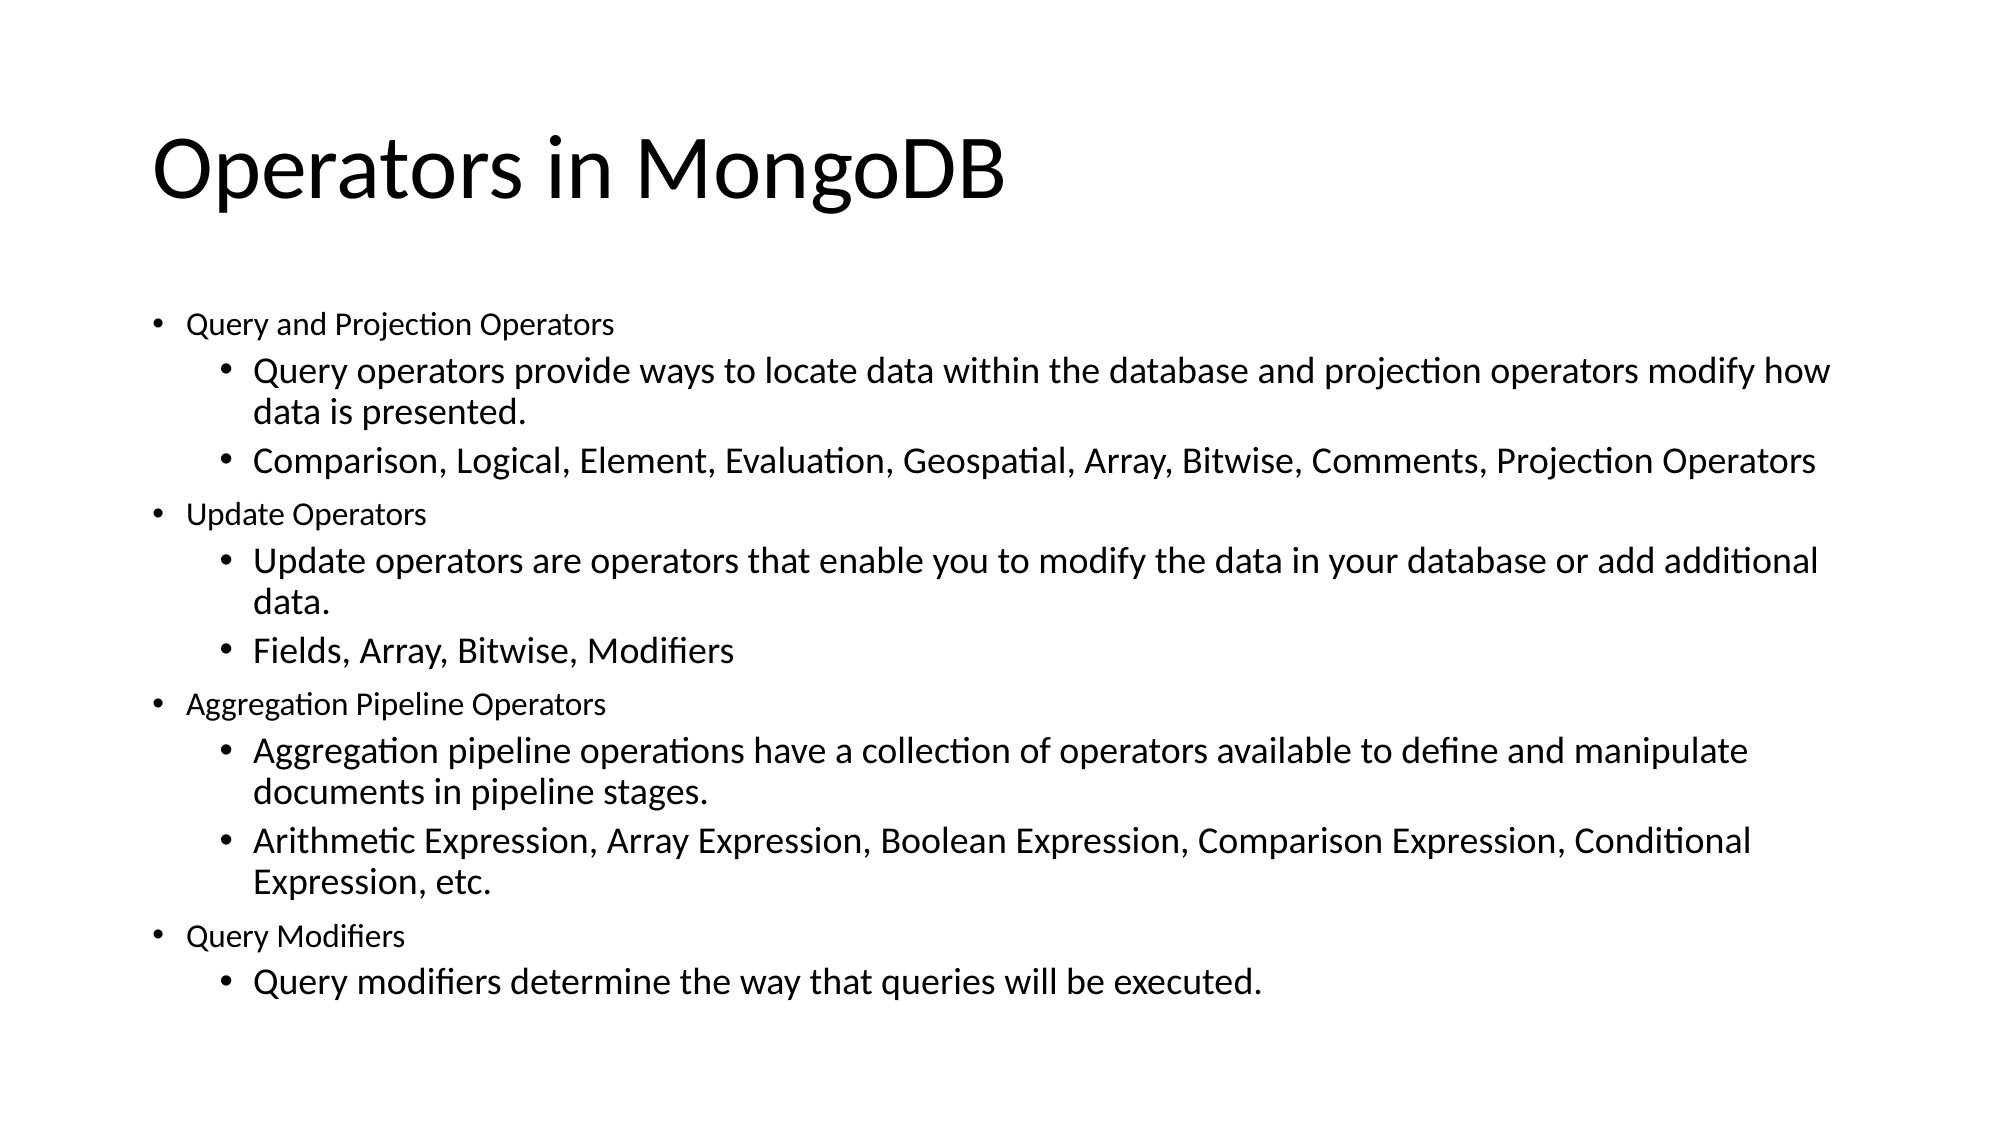

# Operators in MongoDB
Query and Projection Operators
Query operators provide ways to locate data within the database and projection operators modify how data is presented.
Comparison, Logical, Element, Evaluation, Geospatial, Array, Bitwise, Comments, Projection Operators
Update Operators
Update operators are operators that enable you to modify the data in your database or add additional data.
Fields, Array, Bitwise, Modifiers
Aggregation Pipeline Operators
Aggregation pipeline operations have a collection of operators available to define and manipulate documents in pipeline stages.
Arithmetic Expression, Array Expression, Boolean Expression, Comparison Expression, Conditional Expression, etc.
Query Modifiers
Query modifiers determine the way that queries will be executed.